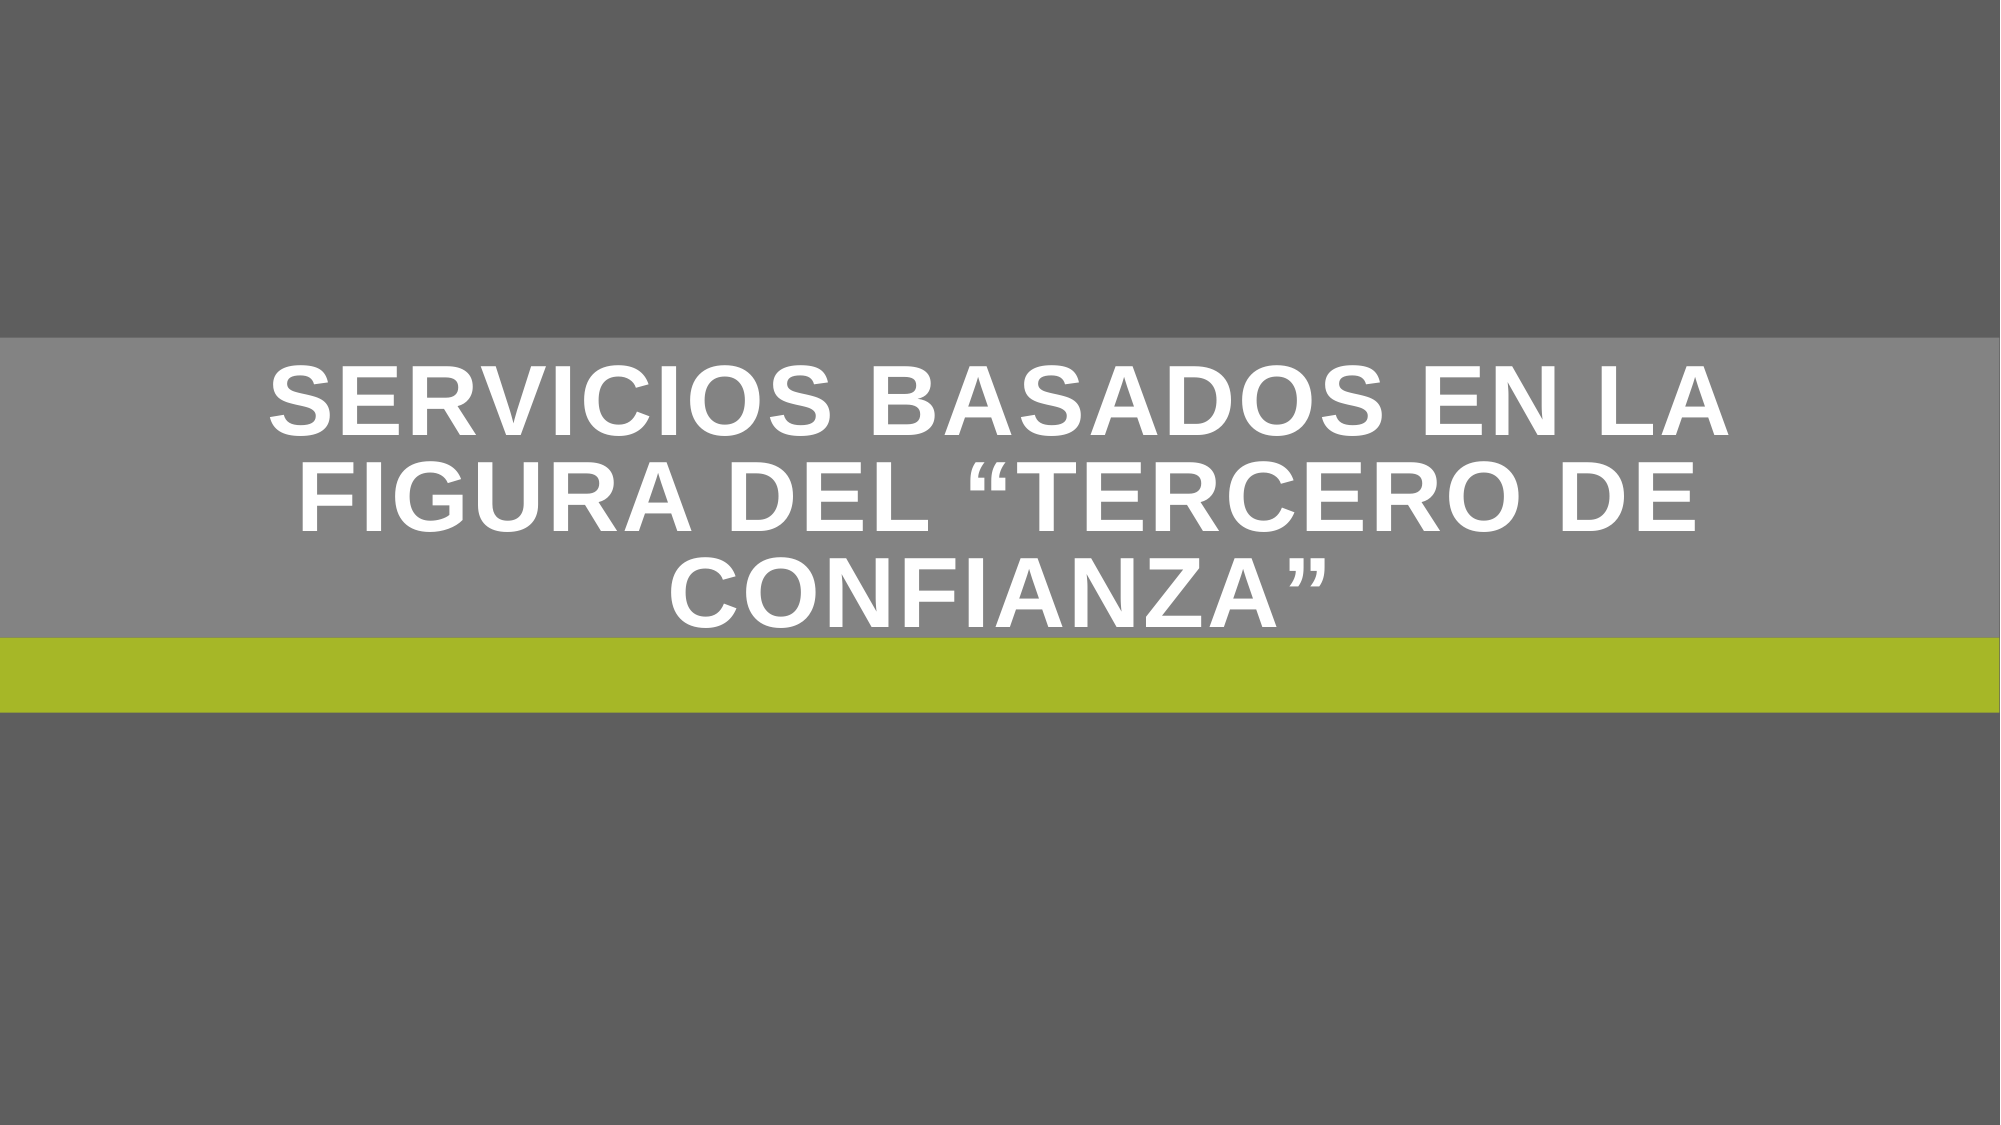

# Servicios basados en la figura del “tercero de confianza”